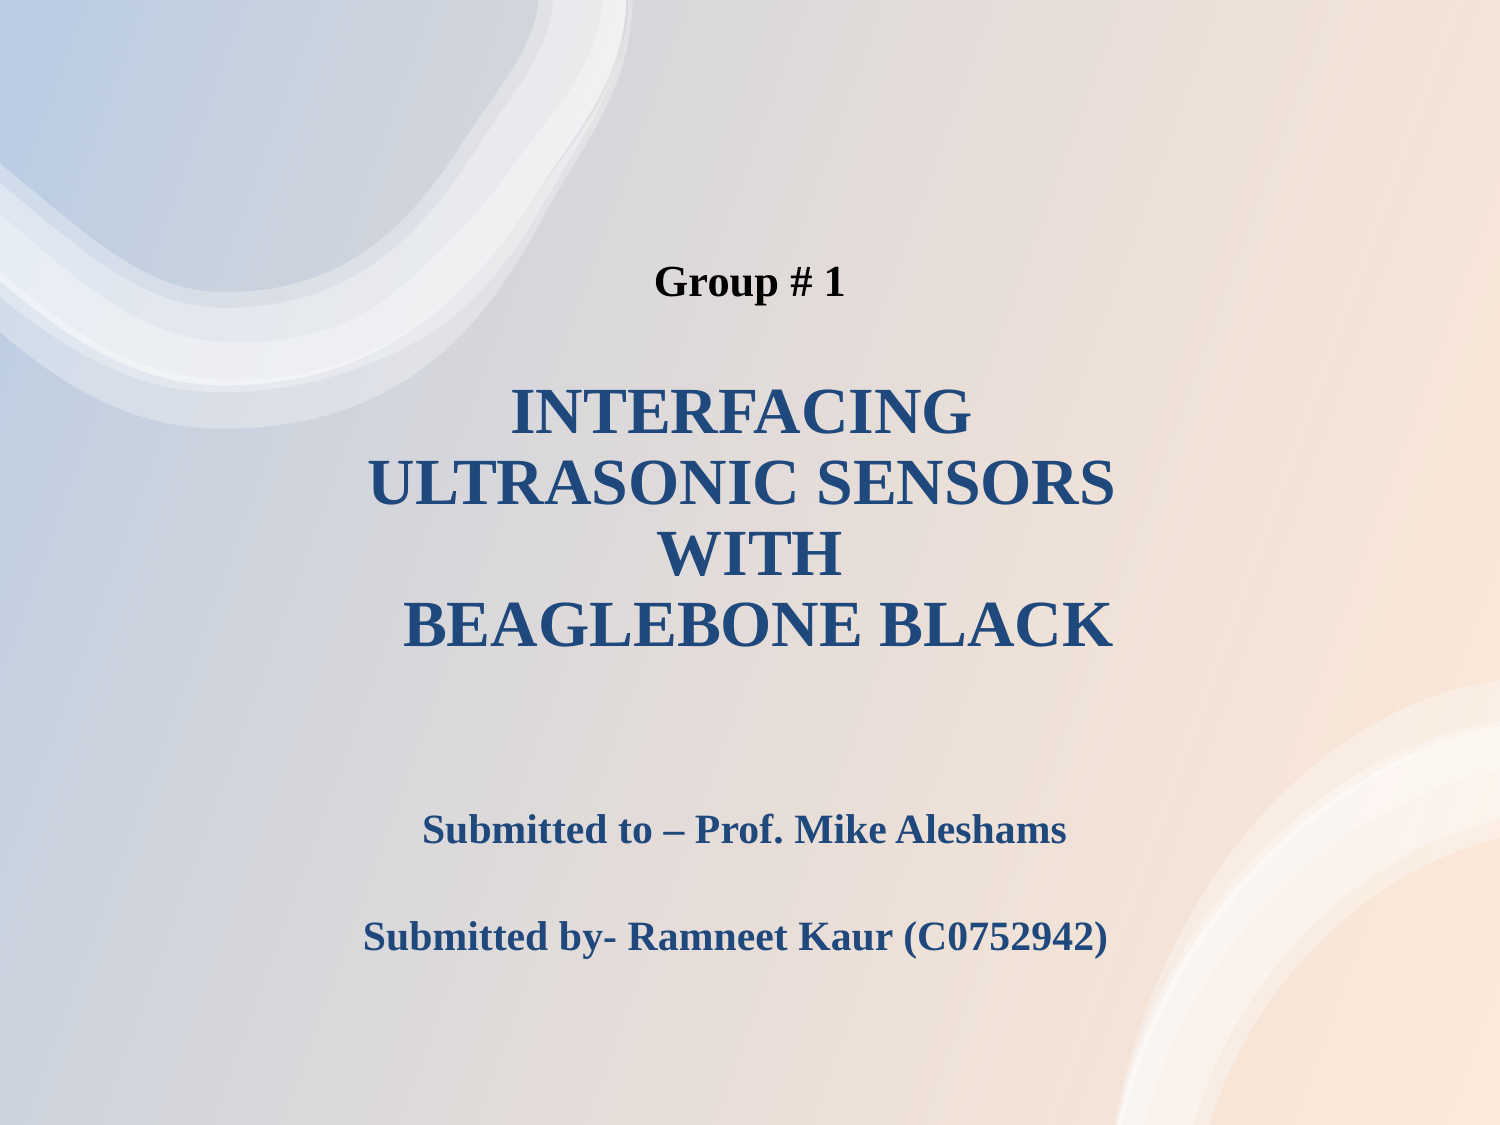

# Group # 1 INTERFACING ULTRASONIC SENSORS WITH BEAGLEBONE BLACK

Submitted to – Prof. Mike Aleshams

      Submitted by- Ramneet Kaur (C0752942)